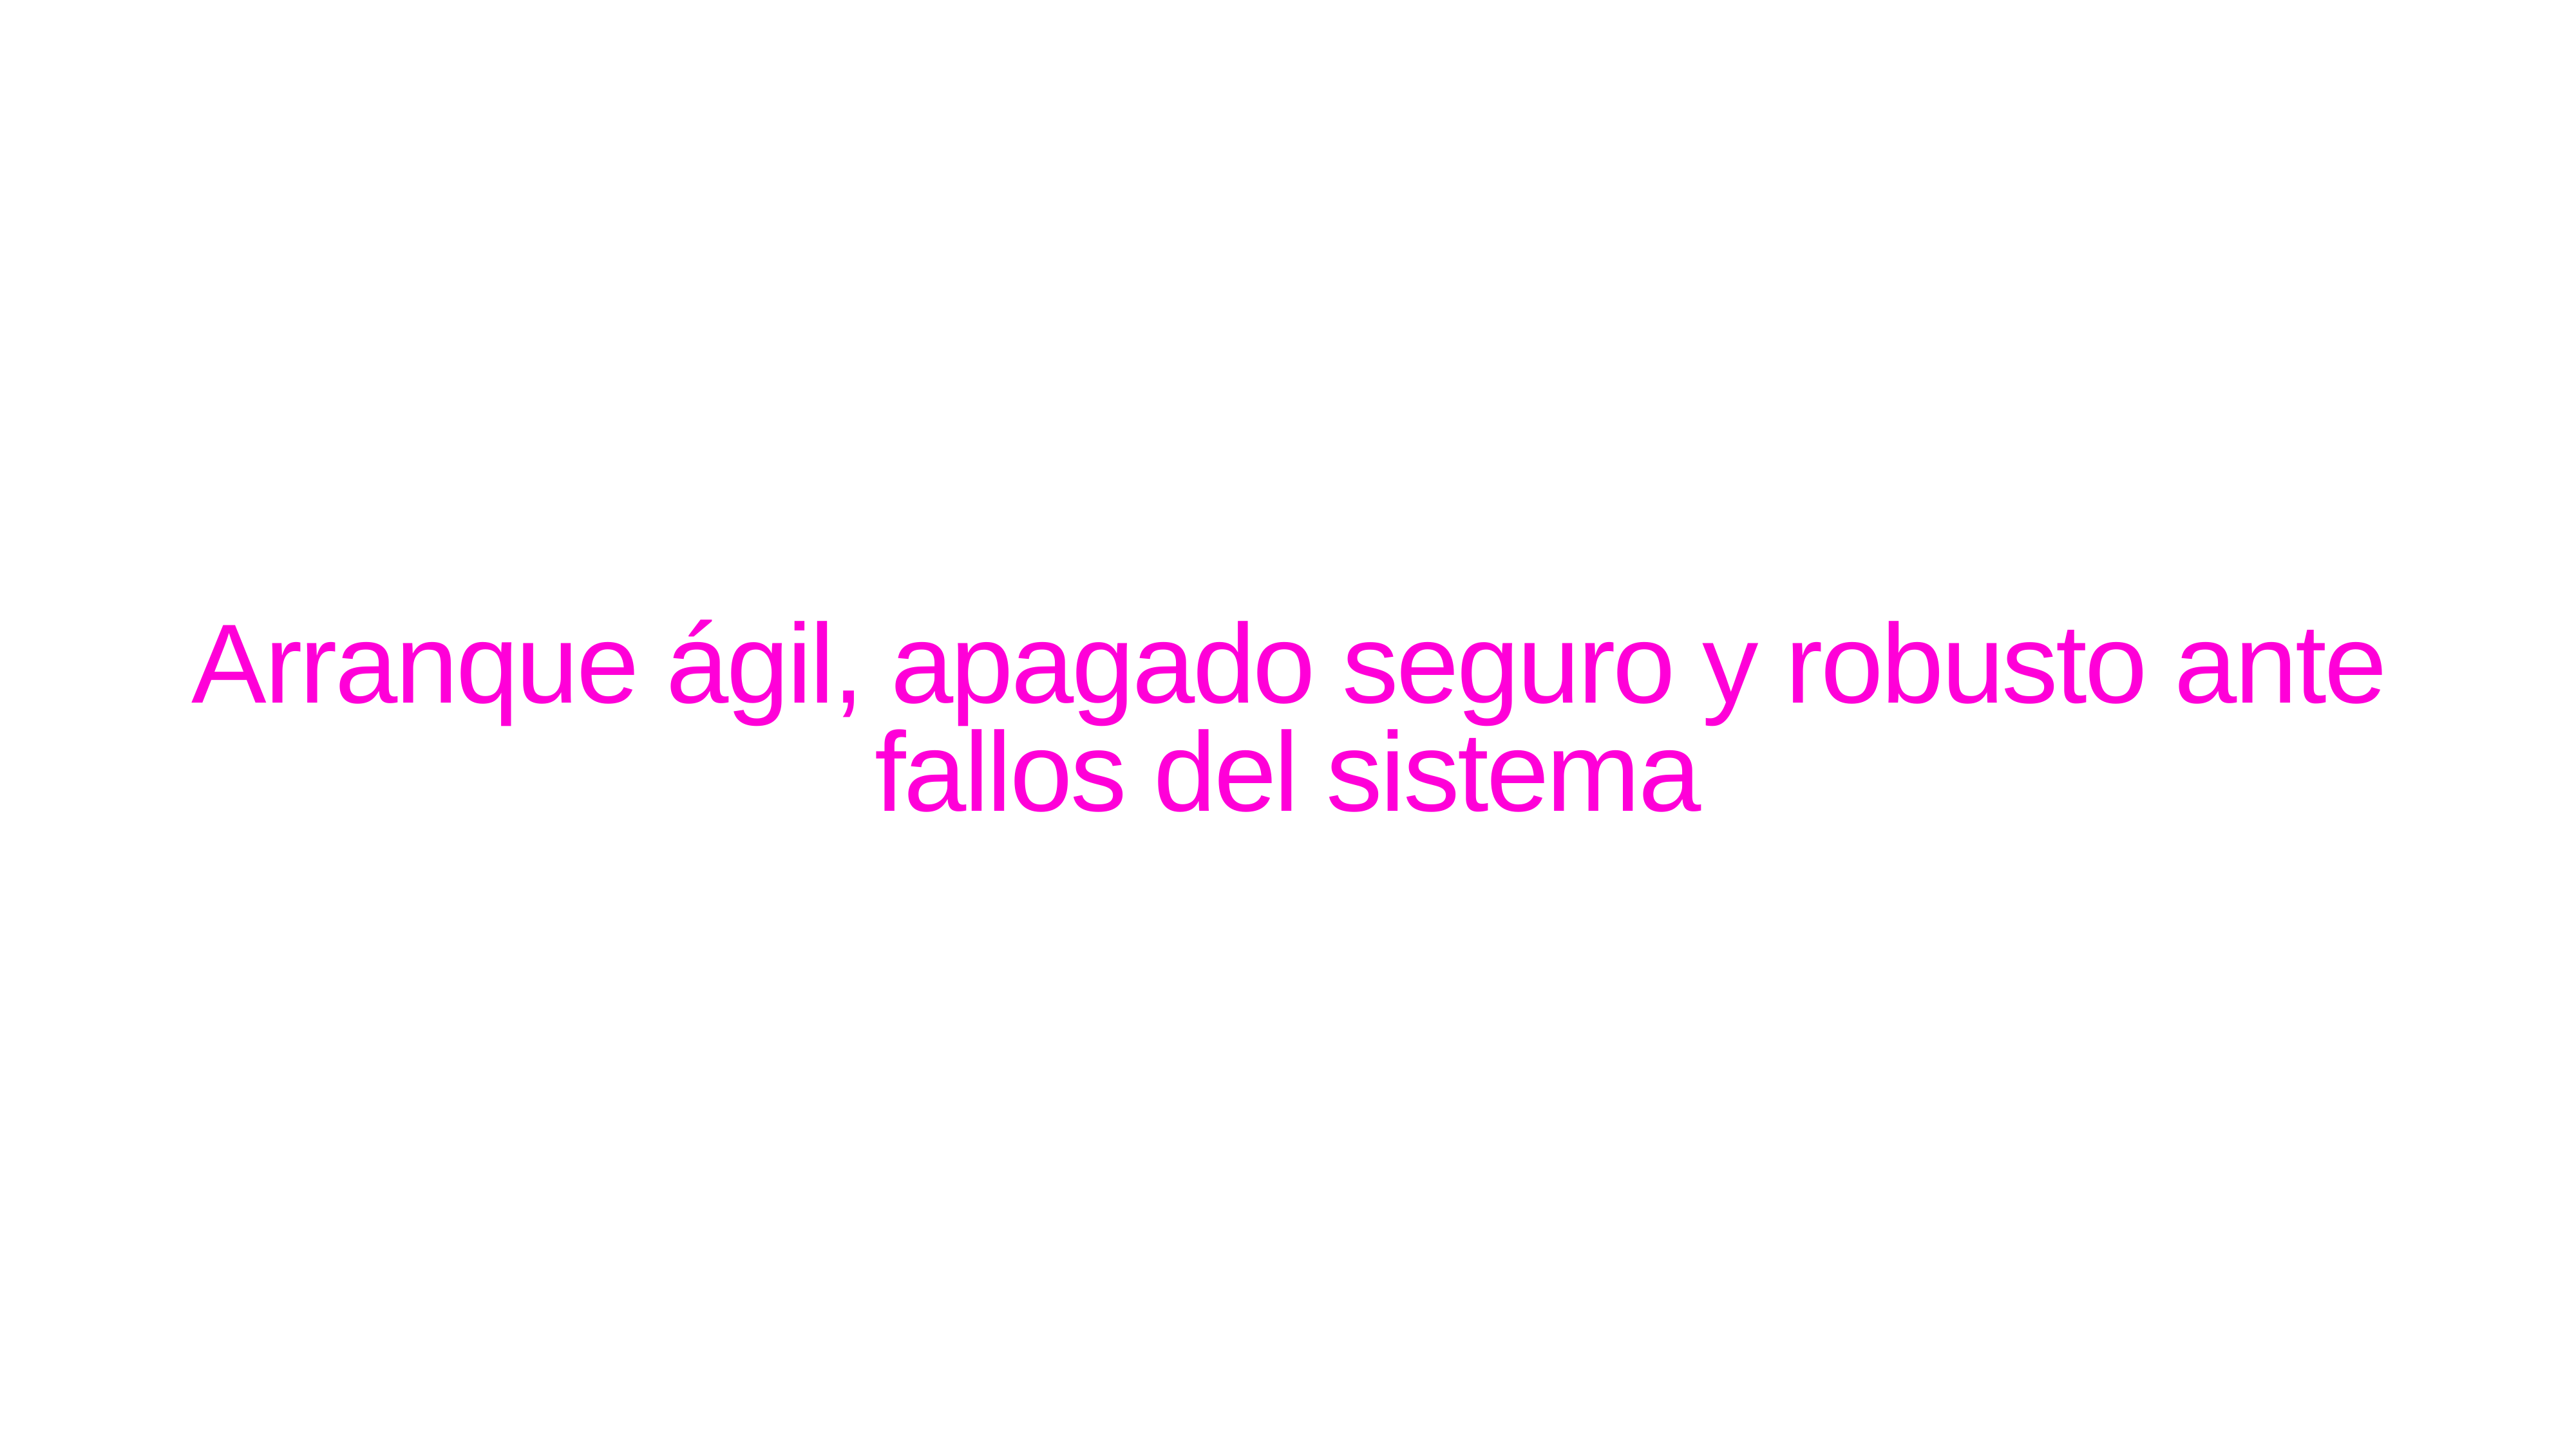

Arranque ágil, apagado seguro y robusto ante fallos del sistema